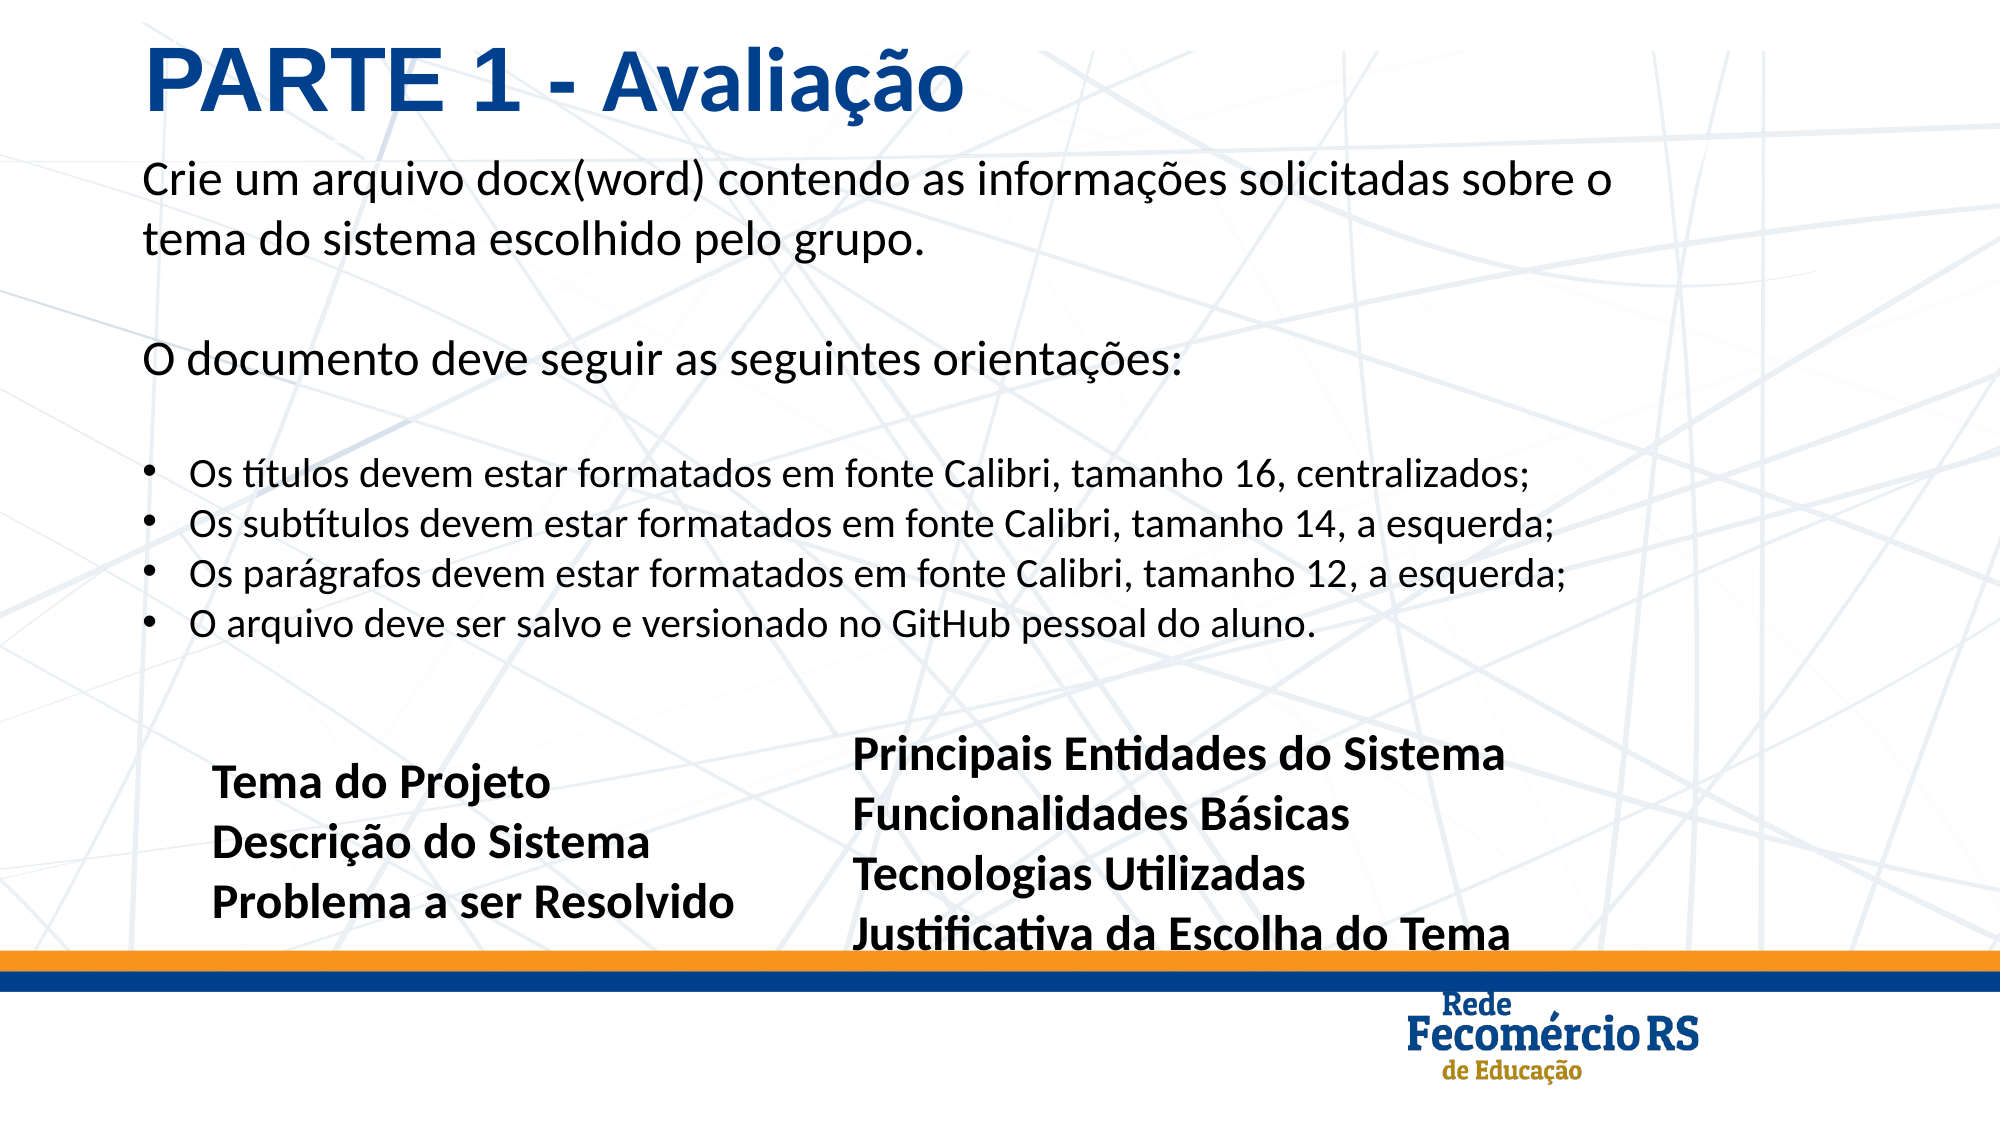

PARTE 1 - Avaliação
Crie um arquivo docx(word) contendo as informações solicitadas sobre o tema do sistema escolhido pelo grupo.

O documento deve seguir as seguintes orientações:

Os títulos devem estar formatados em fonte Calibri, tamanho 16, centralizados;
Os subtítulos devem estar formatados em fonte Calibri, tamanho 14, a esquerda;
Os parágrafos devem estar formatados em fonte Calibri, tamanho 12, a esquerda;
O arquivo deve ser salvo e versionado no GitHub pessoal do aluno.
Principais Entidades do Sistema
Funcionalidades Básicas
Tecnologias Utilizadas
Justificativa da Escolha do Tema
Tema do Projeto
Descrição do Sistema
Problema a ser Resolvido